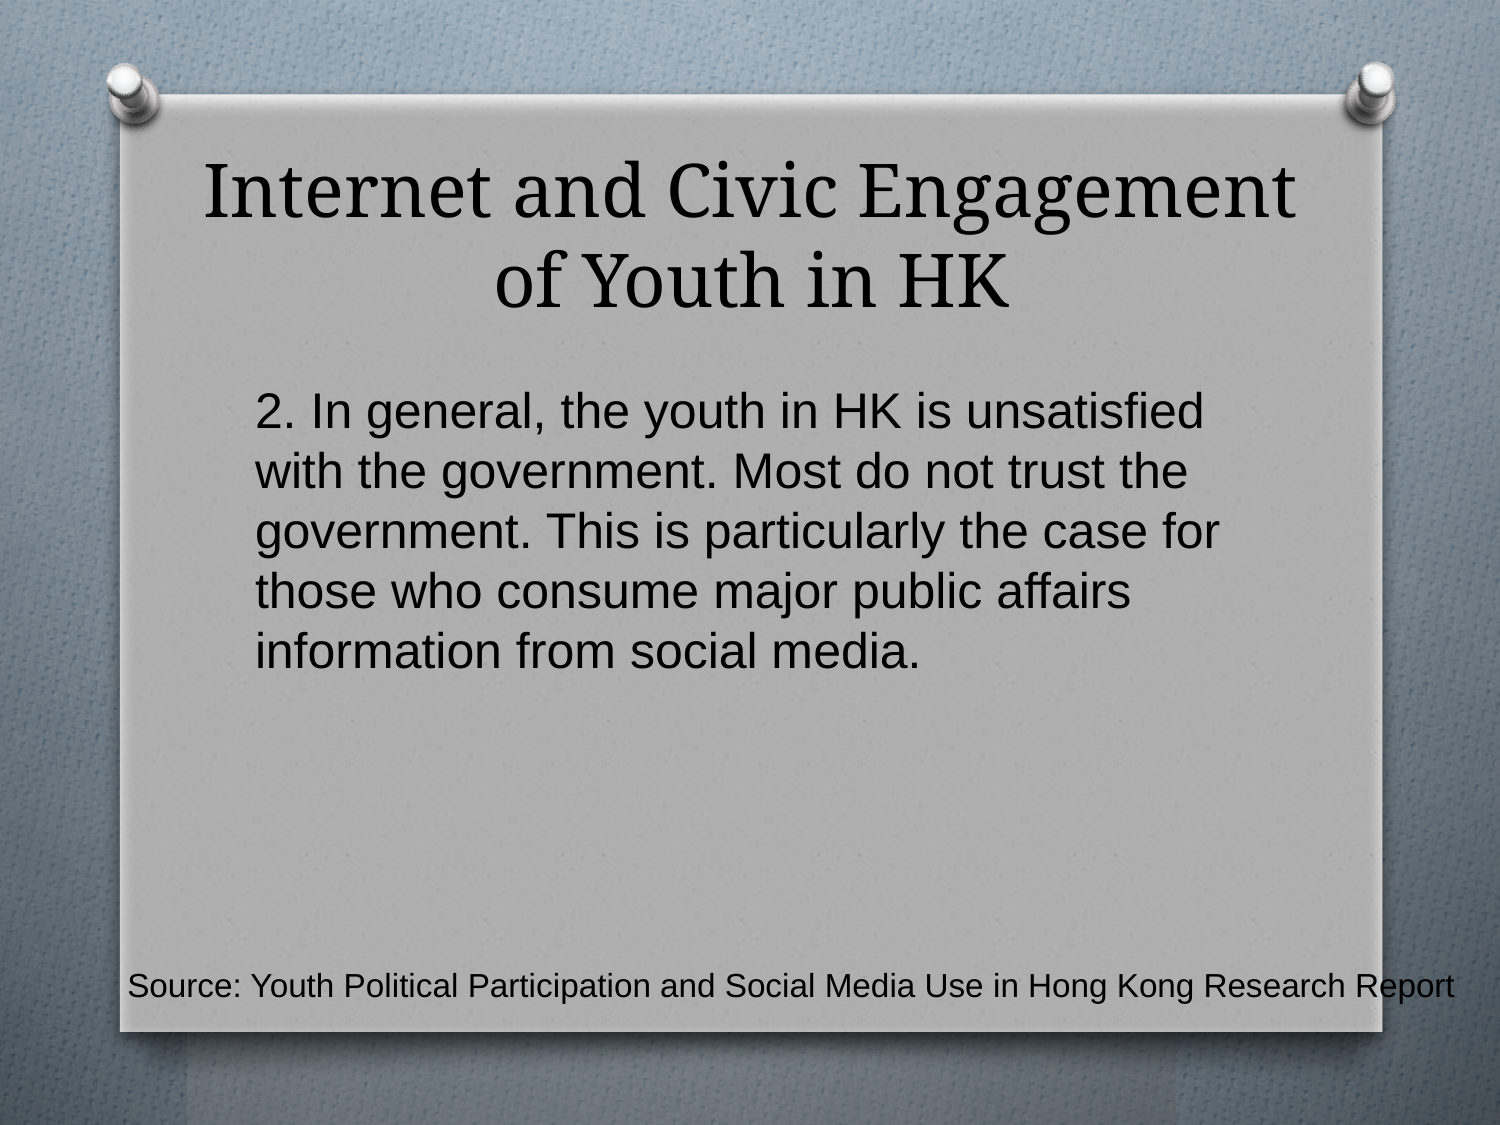

# Internet and Civic Engagement of Youth in HK
2. In general, the youth in HK is unsatisfied with the government. Most do not trust the government. This is particularly the case for those who consume major public affairs information from social media.
Source: Youth Political Participation and Social Media Use in Hong Kong Research Report